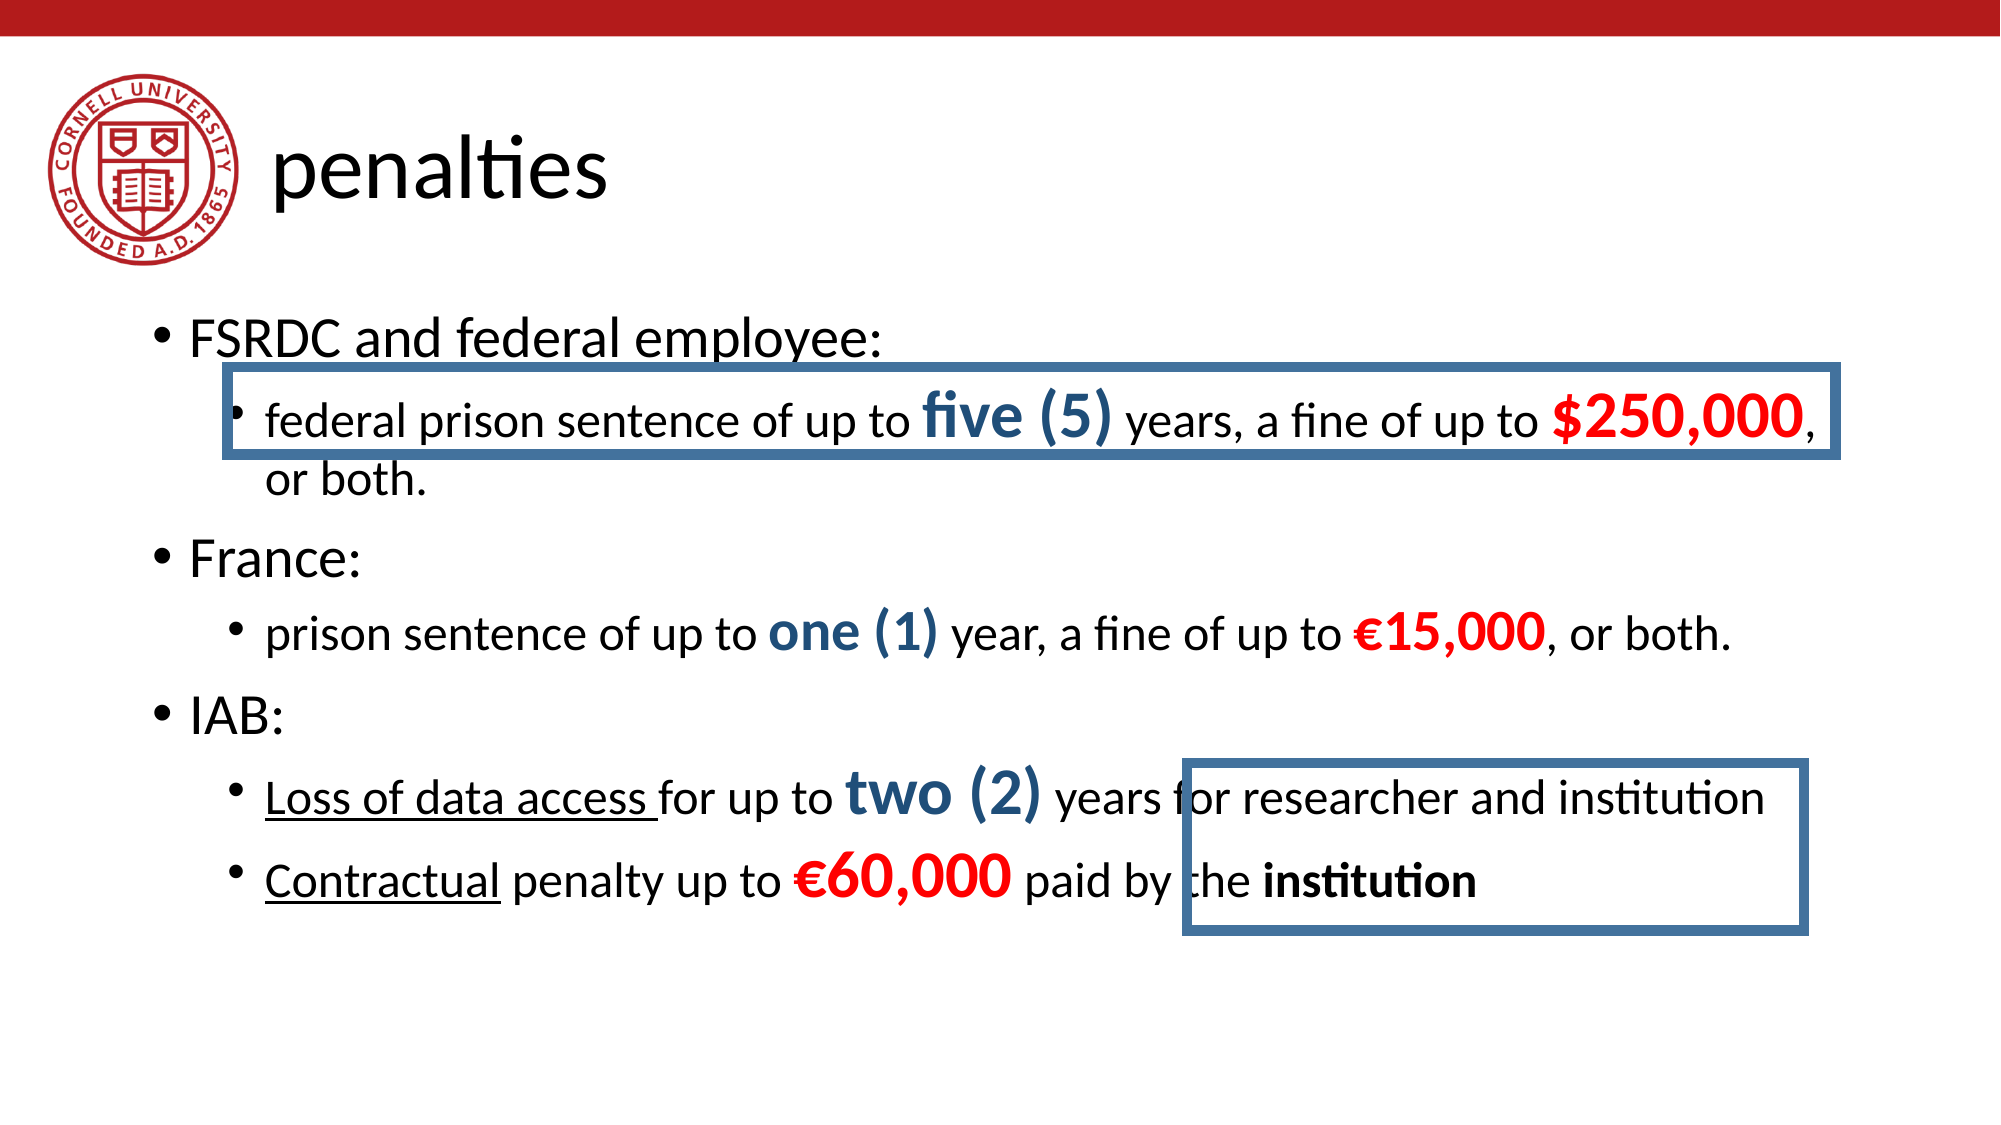

# penalties
FSRDC and federal employee:
federal prison sentence of up to five (5) years, a fine of up to $250,000, or both.
France:
prison sentence of up to one (1) year, a fine of up to €15,000, or both.
IAB:
Loss of data access for up to two (2) years for researcher and institution
Contractual penalty up to €60,000 paid by the institution